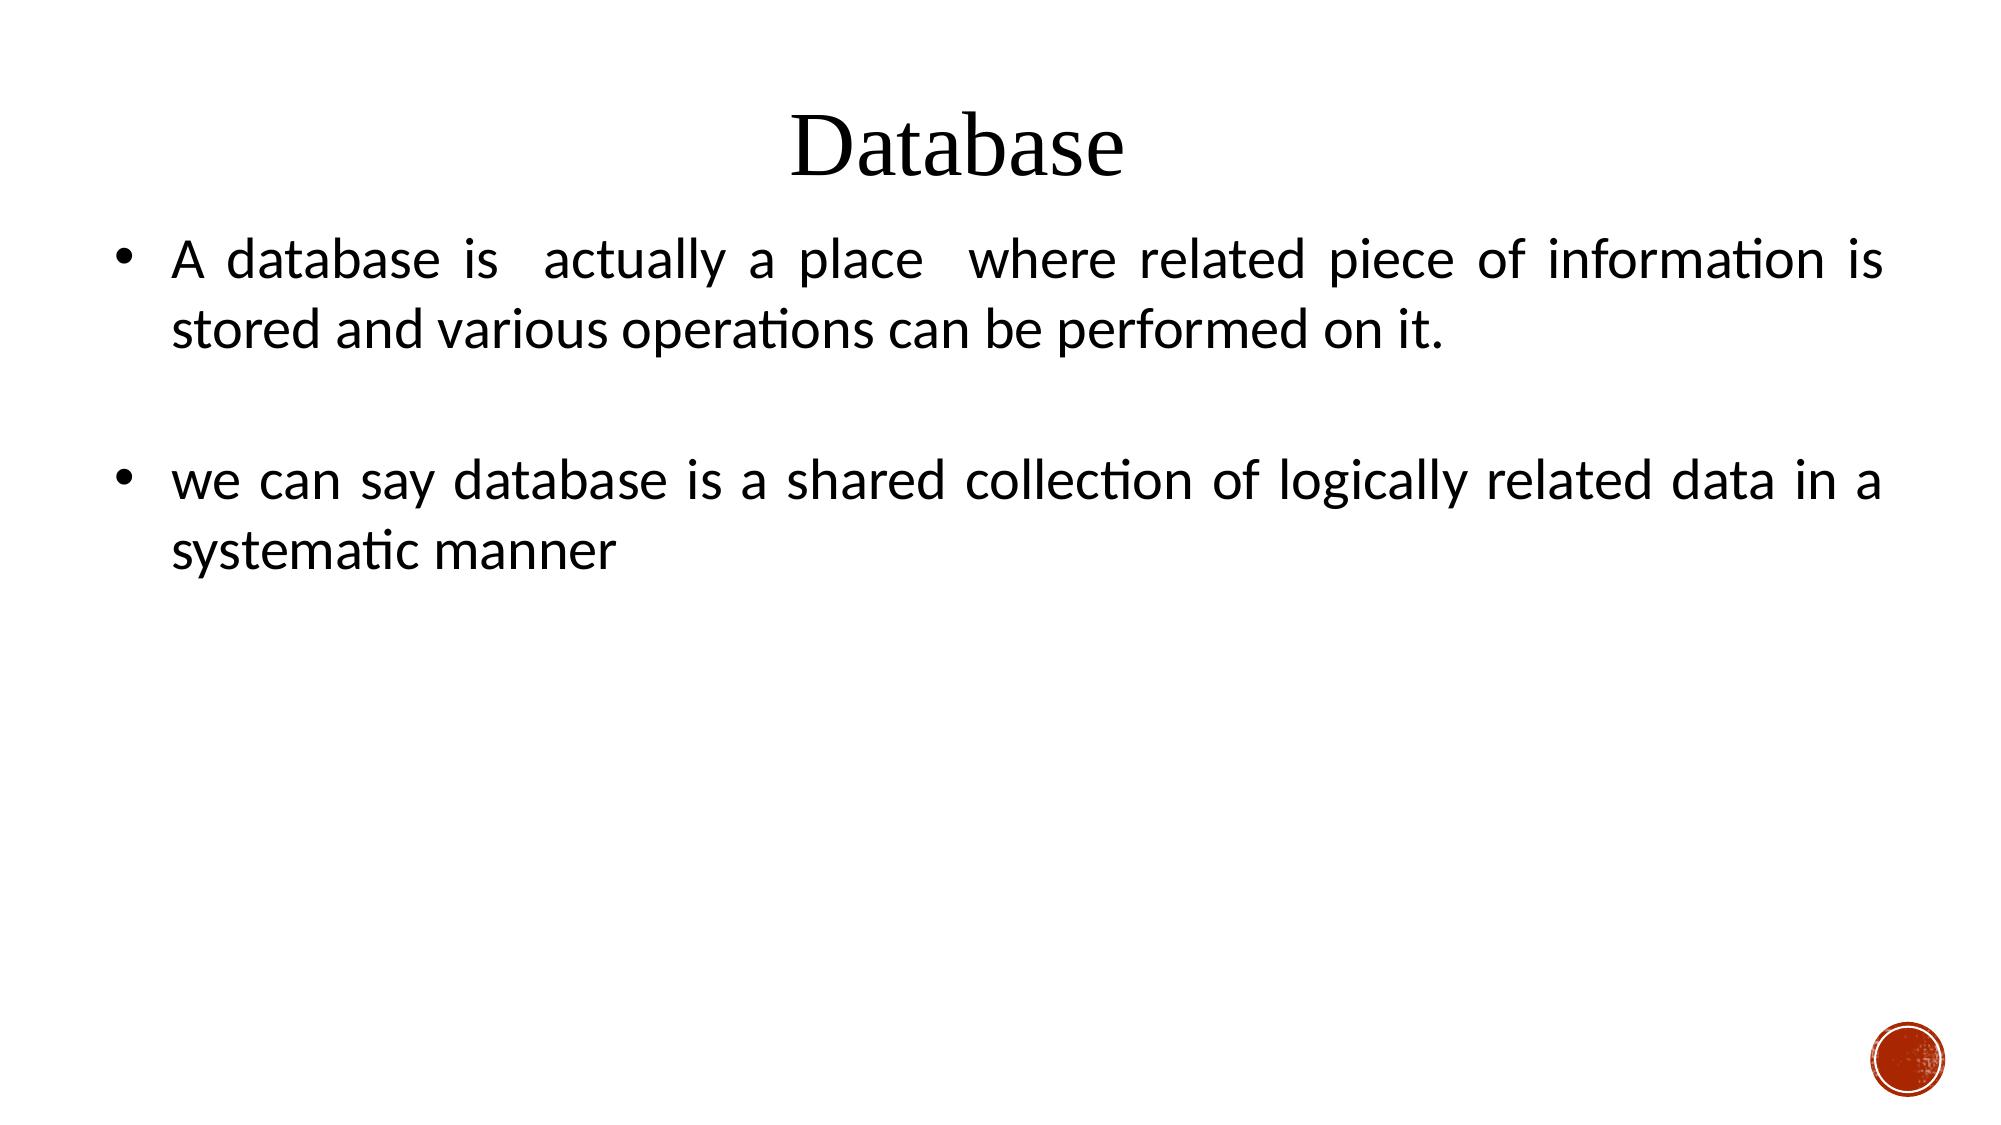

# Database
A database is  actually a place  where related piece of information is stored and various operations can be performed on it.

we can say database is a shared collection of logically related data in a systematic manner